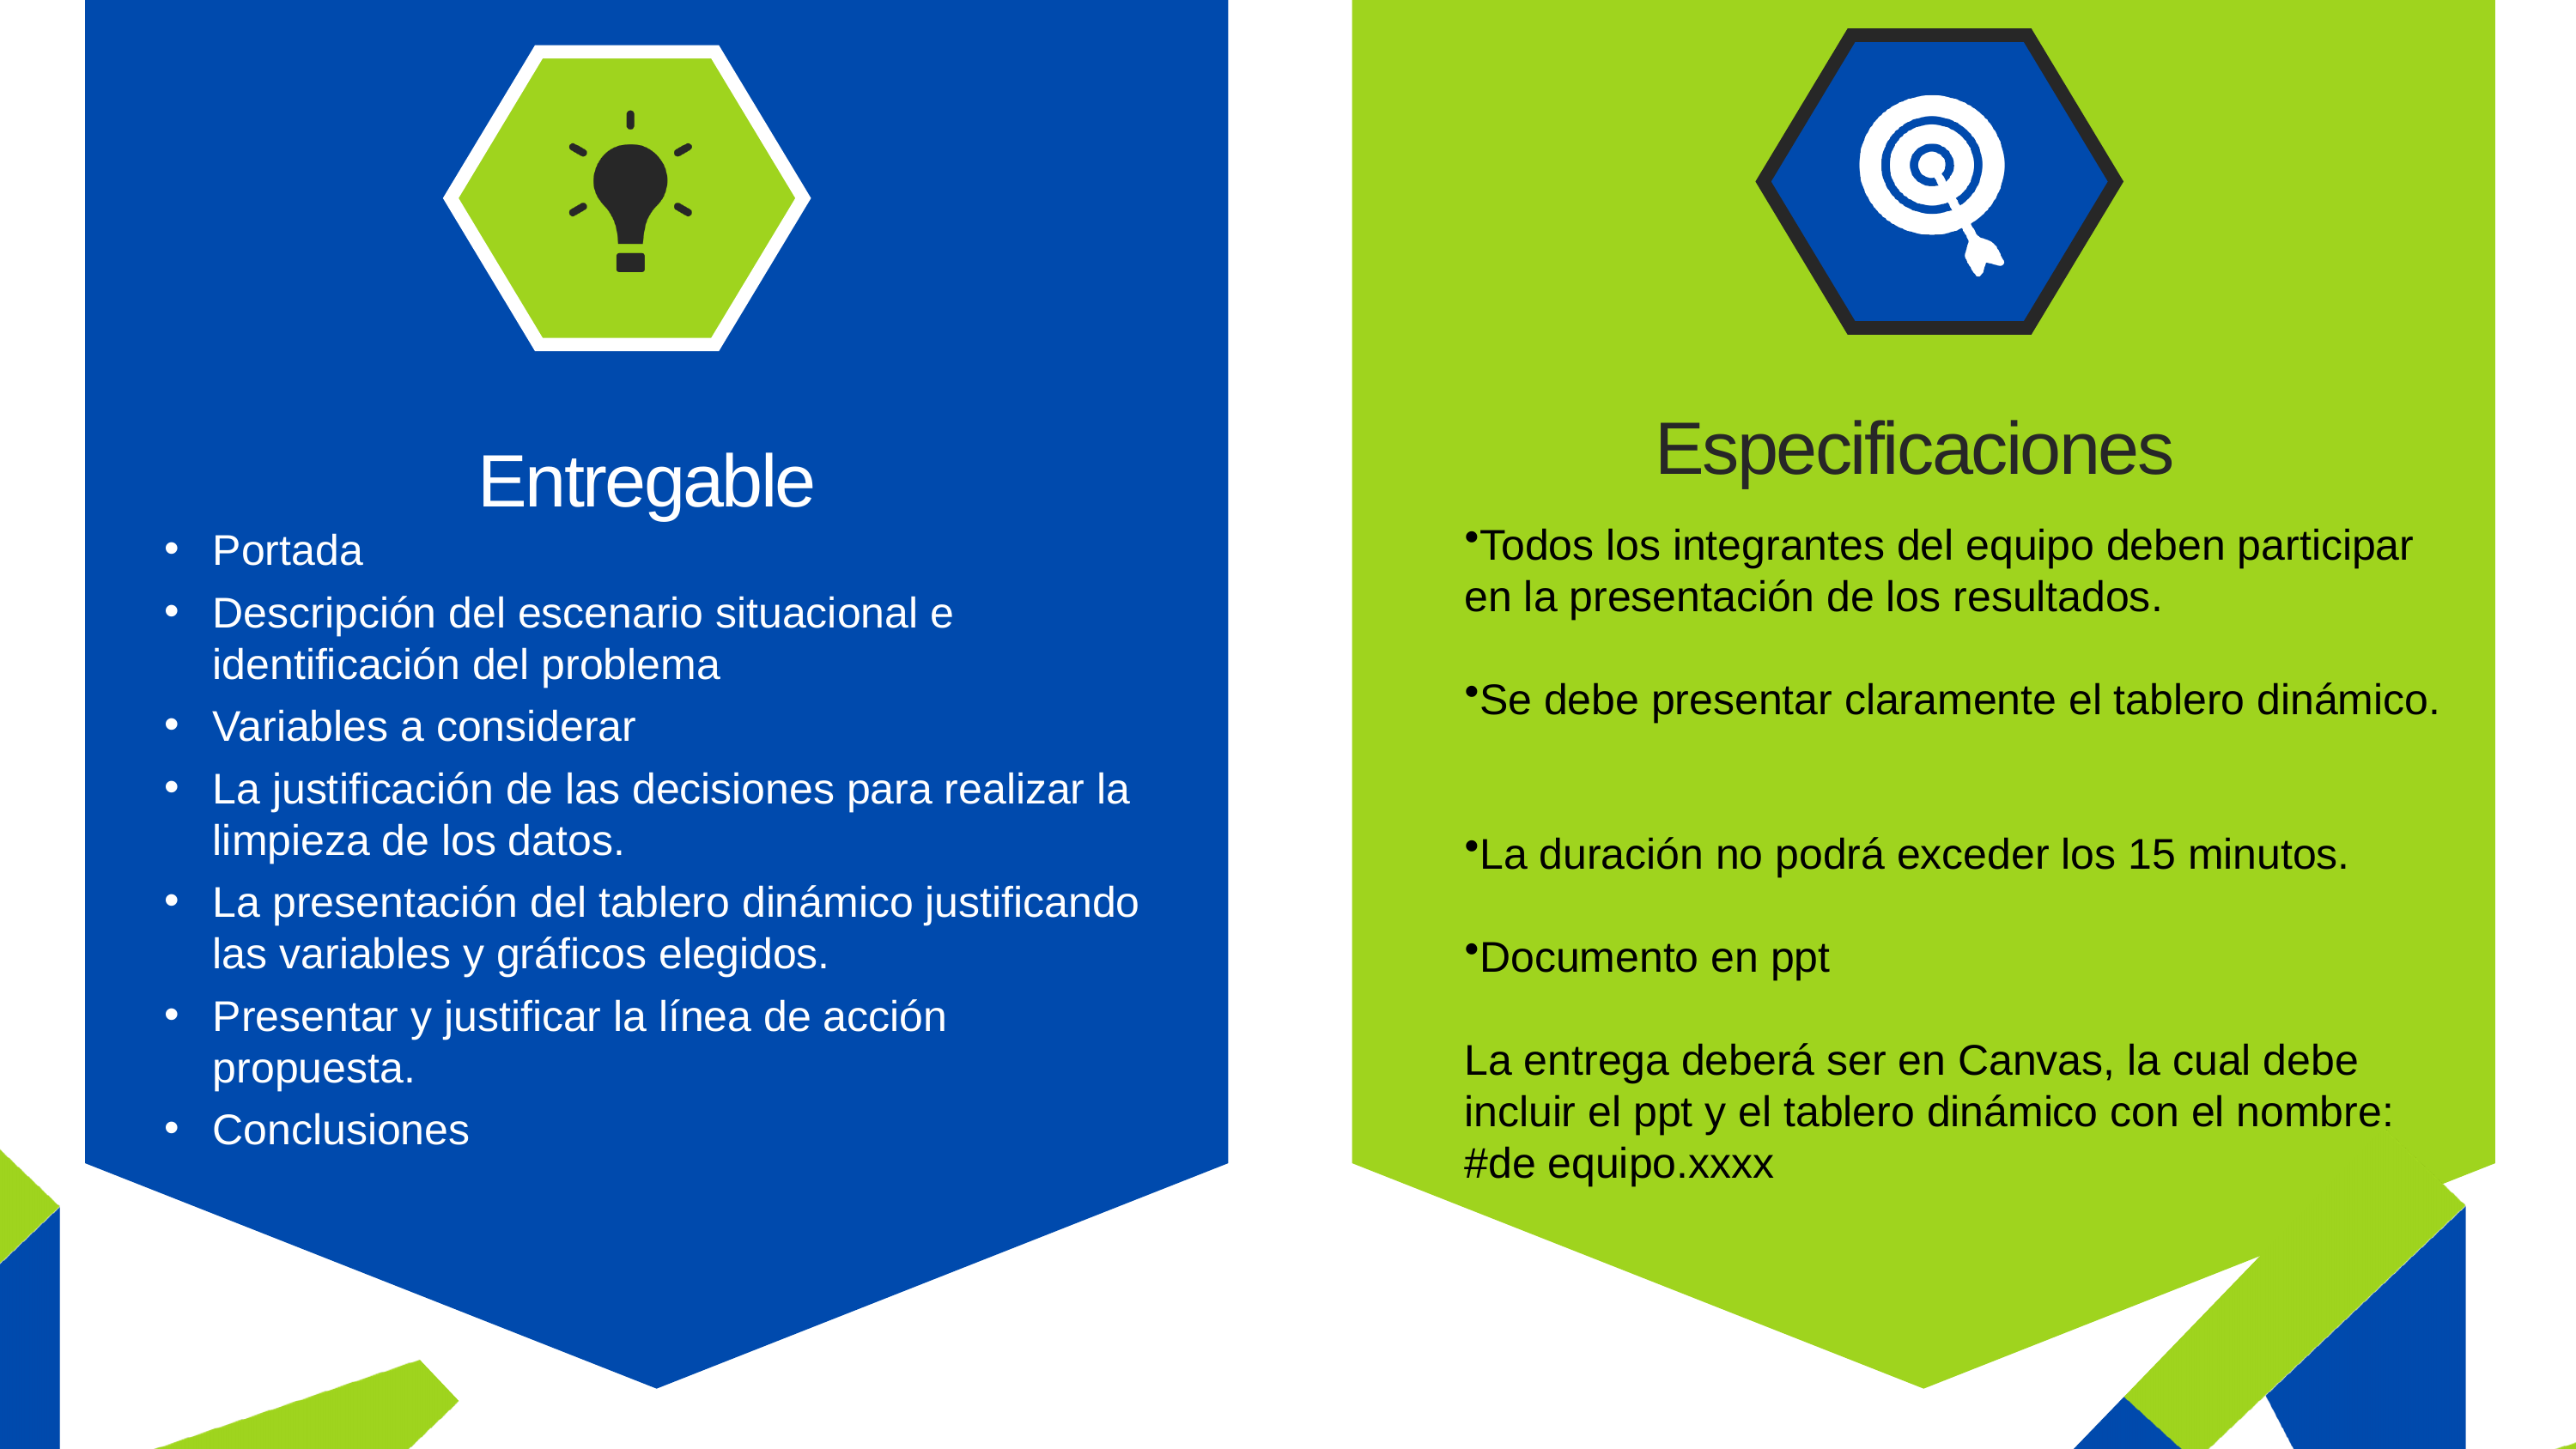

Especificaciones
Entregable
Todos los integrantes del equipo deben participar en la presentación de los resultados.

Se debe presentar claramente el tablero dinámico.

La duración no podrá exceder los 15 minutos.

Documento en ppt

La entrega deberá ser en Canvas, la cual debe incluir el ppt y el tablero dinámico con el nombre: #de equipo.xxxx
Portada
Descripción del escenario situacional e identificación del problema
Variables a considerar
La justificación de las decisiones para realizar la limpieza de los datos.
La presentación del tablero dinámico justificando las variables y gráficos elegidos.
Presentar y justificar la línea de acción propuesta.
Conclusiones